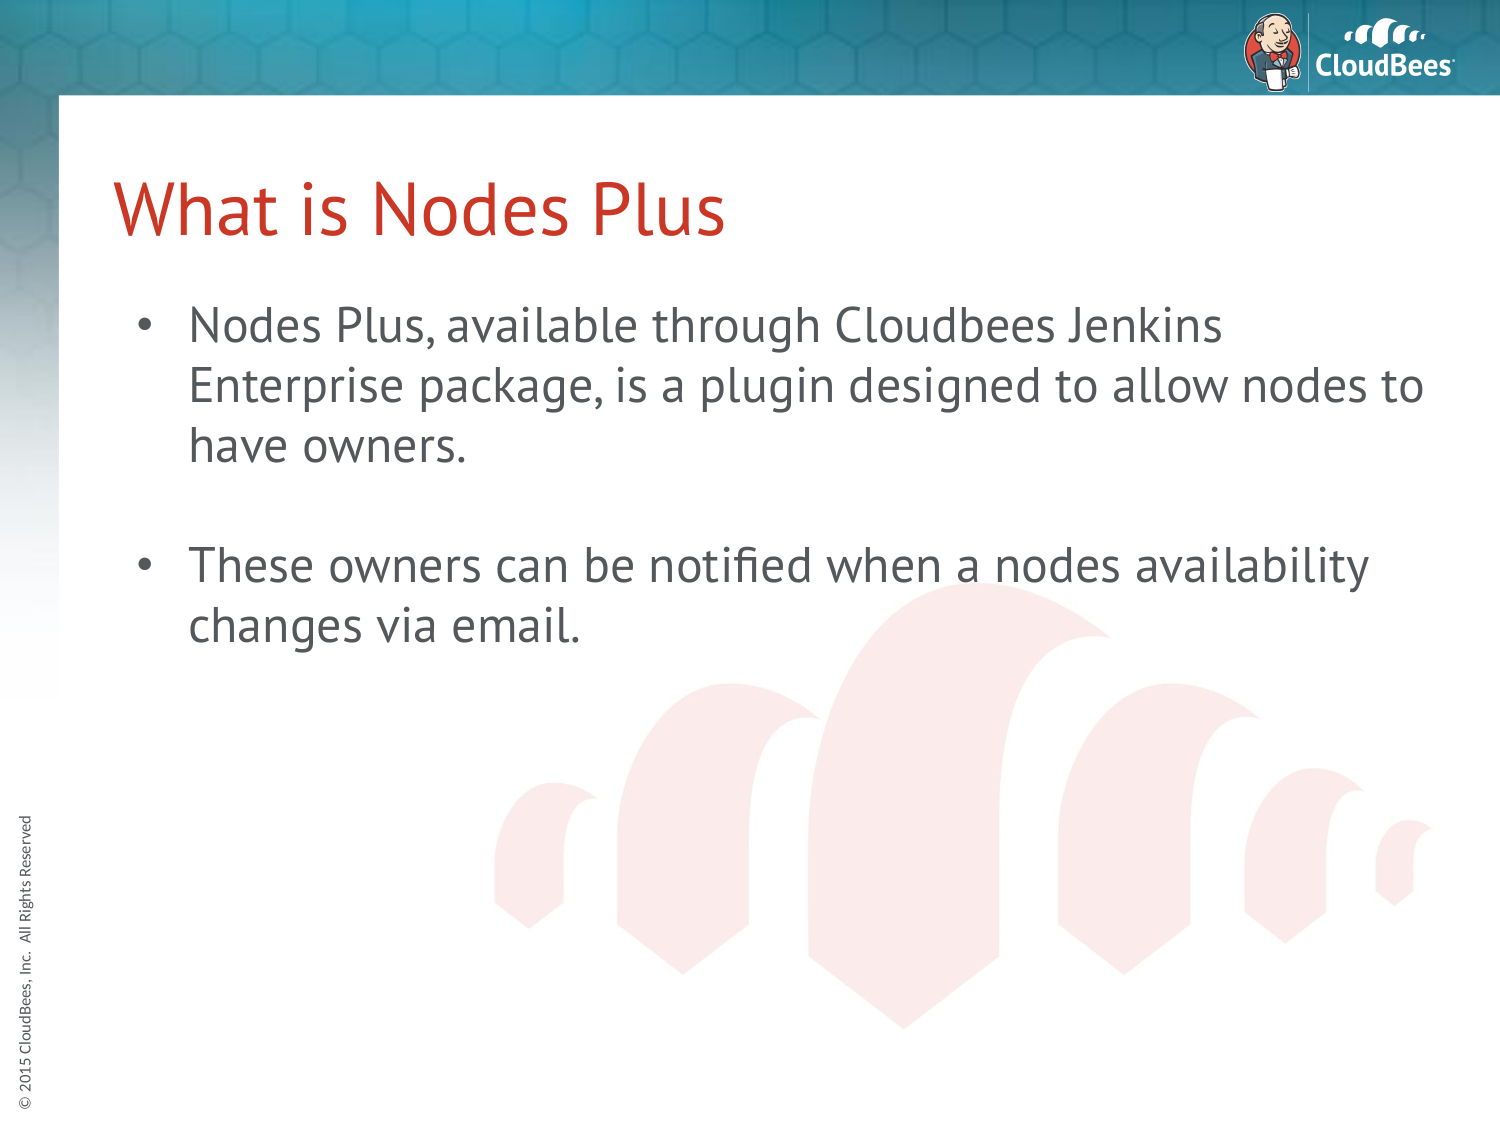

# What is Nodes Plus
Nodes Plus, available through Cloudbees Jenkins Enterprise package, is a plugin designed to allow nodes to have owners.

These owners can be notified when a nodes availability changes via email.